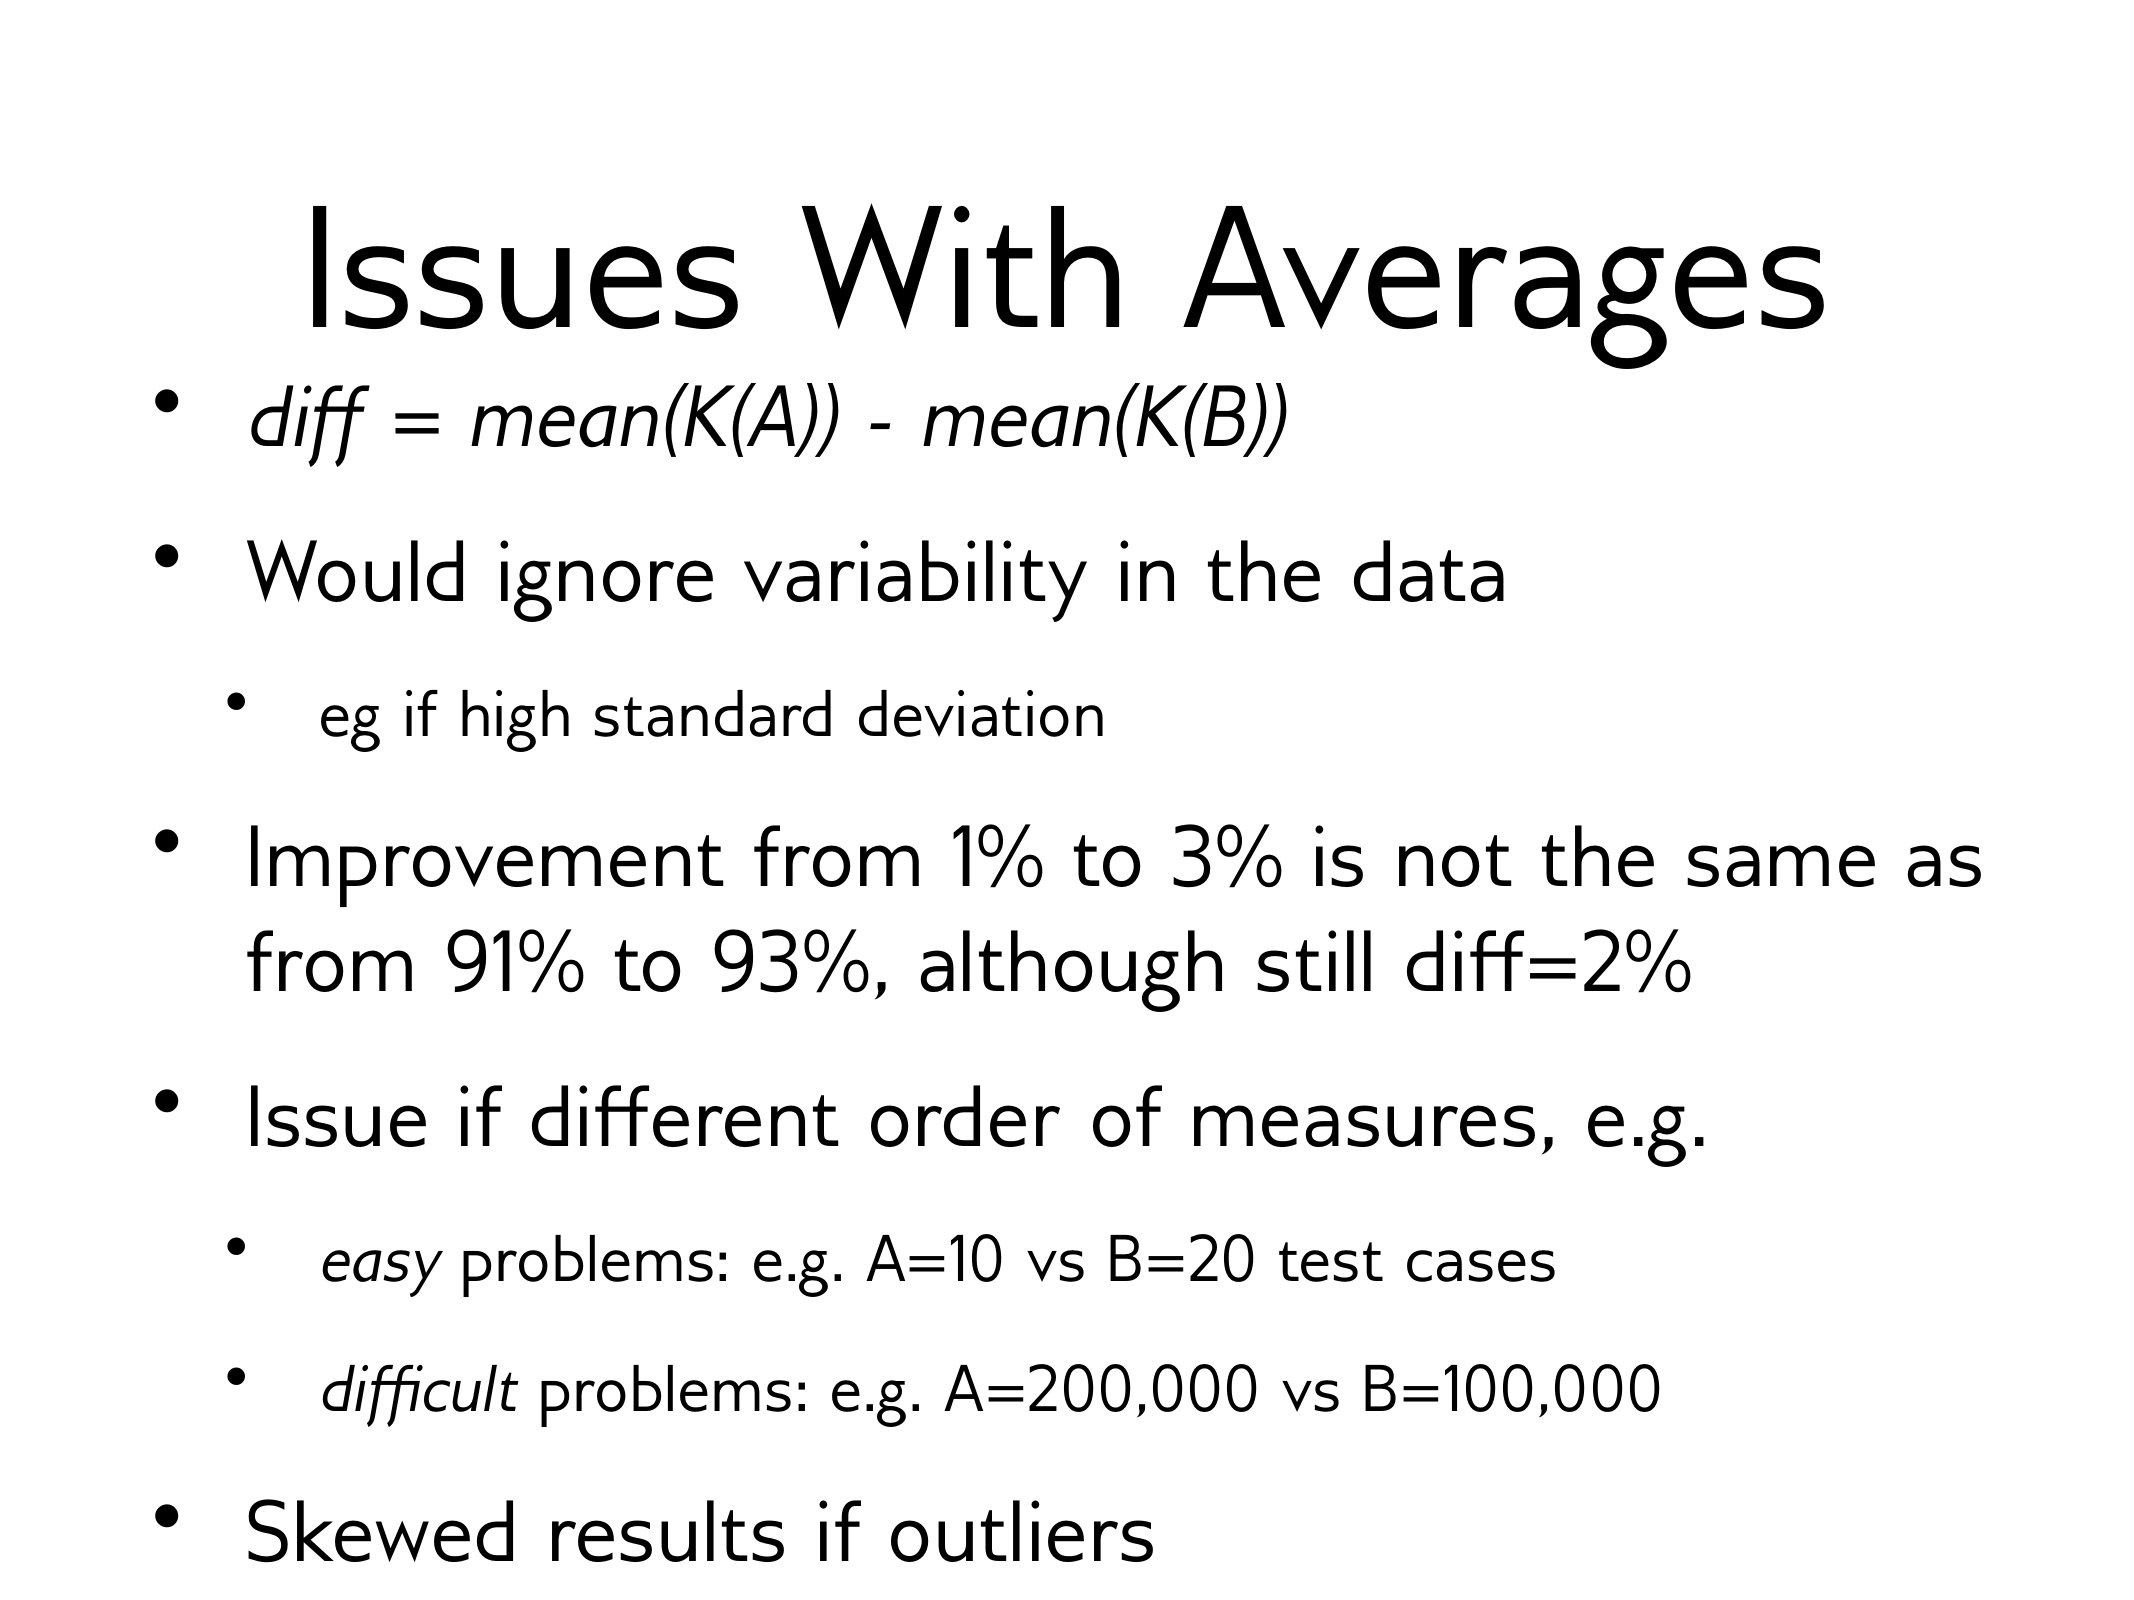

# Issues With Averages
diff = mean(K(A)) - mean(K(B))
Would ignore variability in the data
eg if high standard deviation
Improvement from 1% to 3% is not the same as from 91% to 93%, although still diff=2%
Issue if different order of measures, e.g.
easy problems: e.g. A=10 vs B=20 test cases
difficult problems: e.g. A=200,000 vs B=100,000
Skewed results if outliers